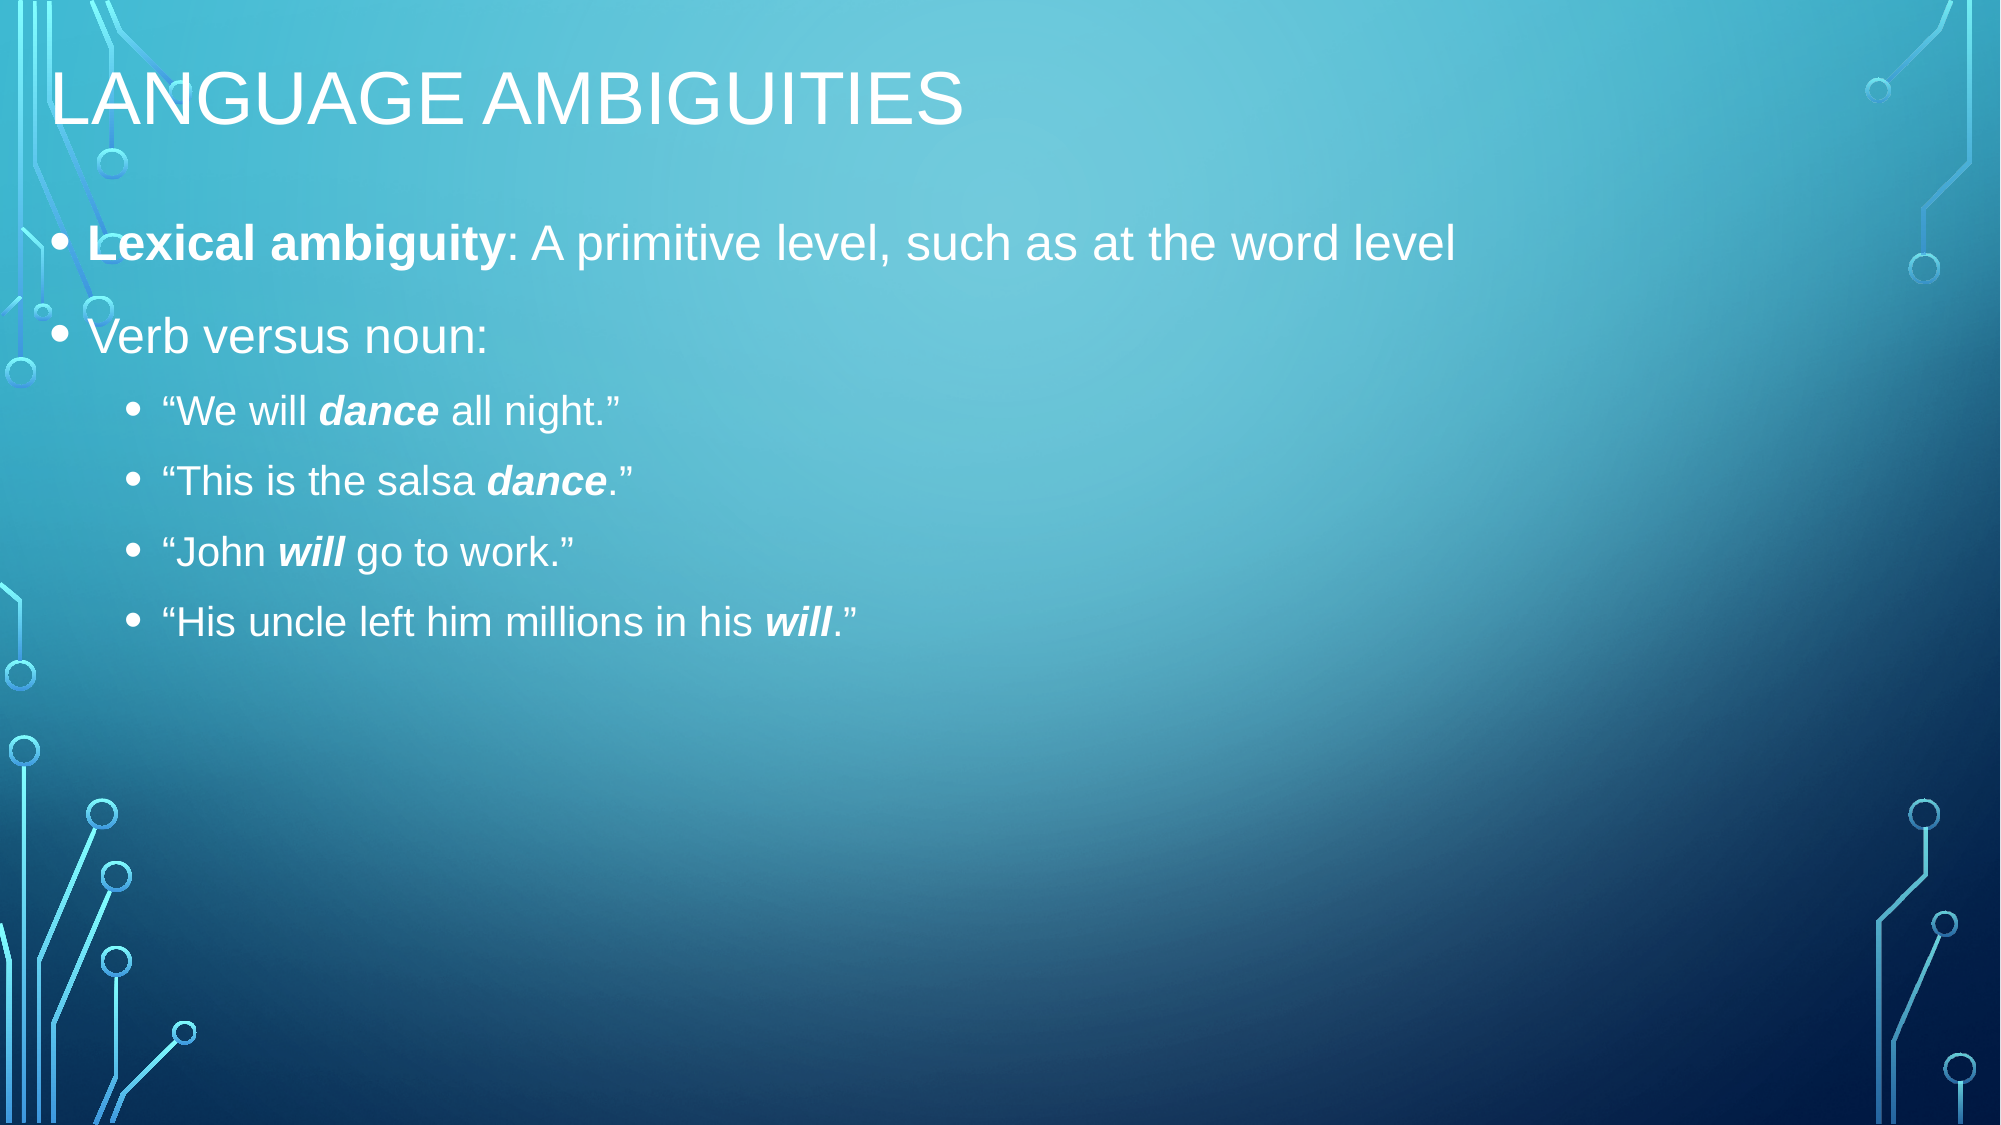

# Language ambiguities
Lexical ambiguity: A primitive level, such as at the word level
Verb versus noun:
“We will dance all night.”
“This is the salsa dance.”
“John will go to work.”
“His uncle left him millions in his will.”